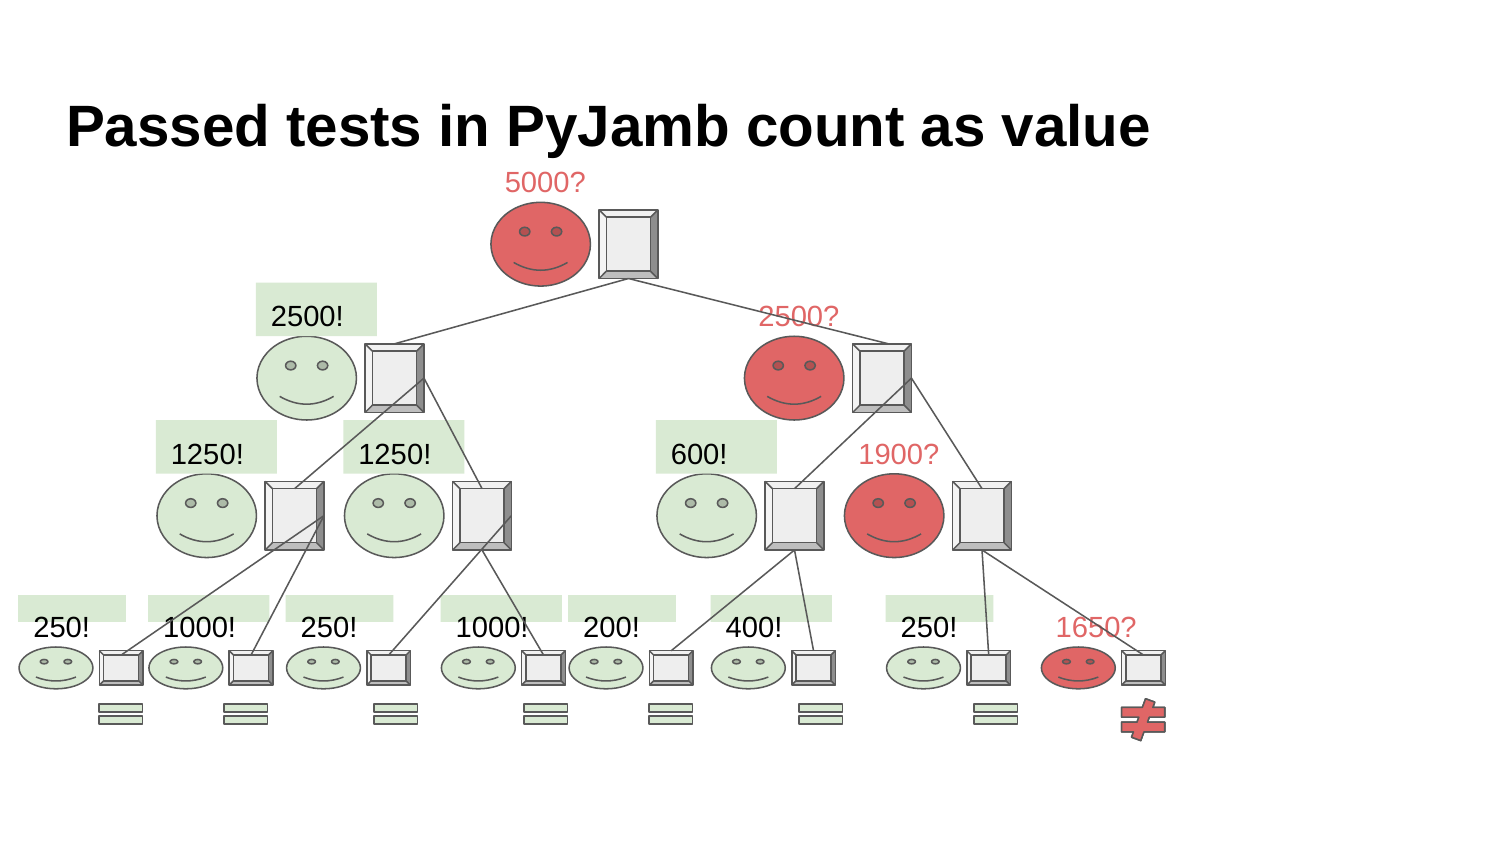

# Passed tests in PyJamb count as value
5000?

2500!
2500?

1250!
1250!
600!
1900?

250!
1000!
250!
1000!
200!
400!
250!
1650?